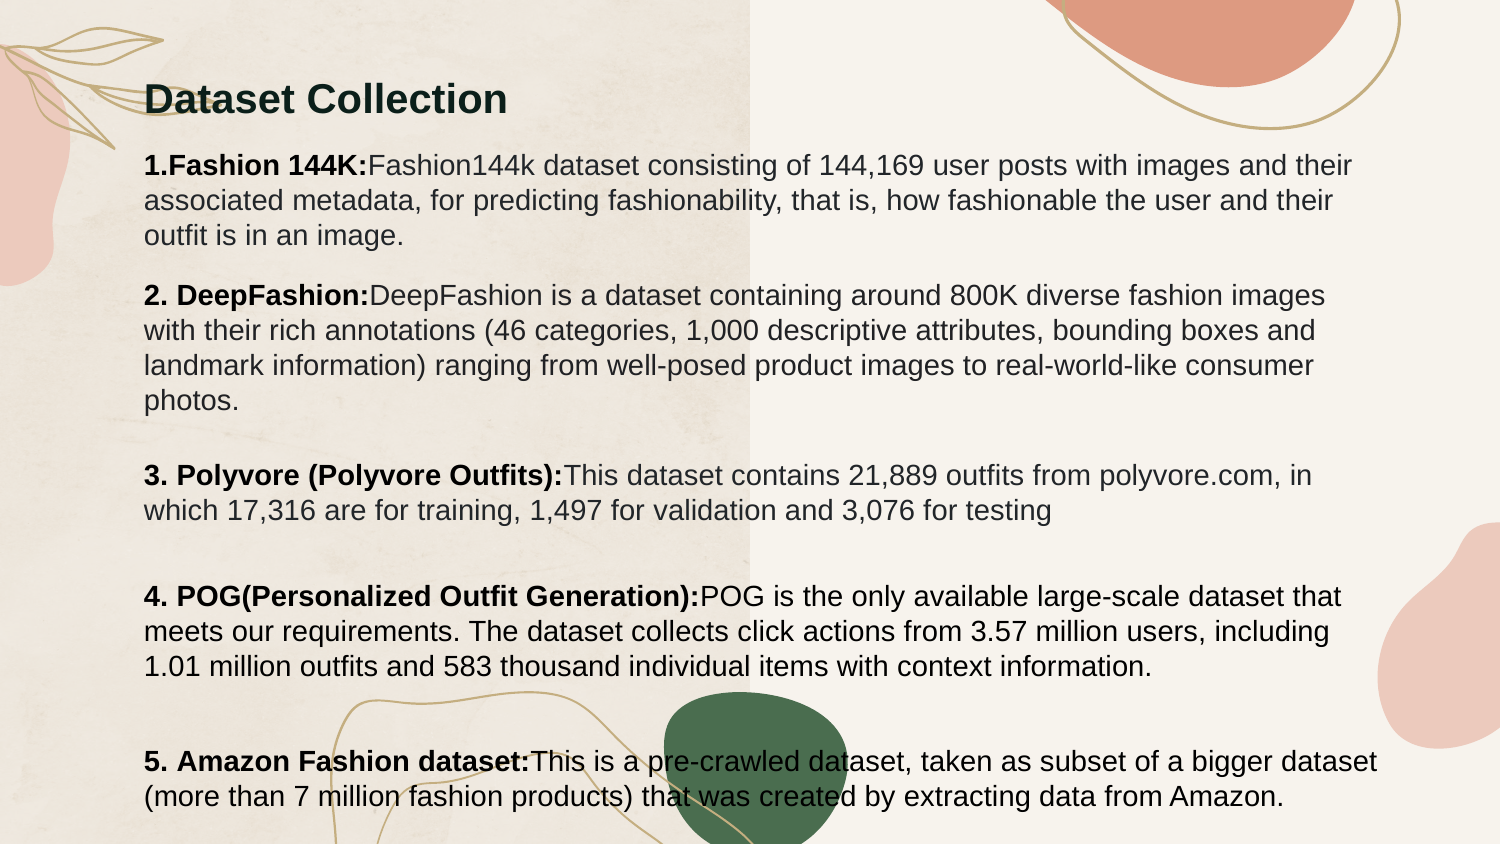

Dataset Collection
1.Fashion 144K:Fashion144k dataset consisting of 144,169 user posts with images and their associated metadata, for predicting fashionability, that is, how fashionable the user and their outfit is in an image.
2. DeepFashion:DeepFashion is a dataset containing around 800K diverse fashion images with their rich annotations (46 categories, 1,000 descriptive attributes, bounding boxes and landmark information) ranging from well-posed product images to real-world-like consumer photos.
3. Polyvore (Polyvore Outfits):This dataset contains 21,889 outfits from polyvore.com, in which 17,316 are for training, 1,497 for validation and 3,076 for testing

4. POG(Personalized Outfit Generation):POG is the only available large-scale dataset that meets our requirements. The dataset collects click actions from 3.57 million users, including 1.01 million outfits and 583 thousand individual items with context information.

5. Amazon Fashion dataset:This is a pre-crawled dataset, taken as subset of a bigger dataset (more than 7 million fashion products) that was created by extracting data from Amazon.